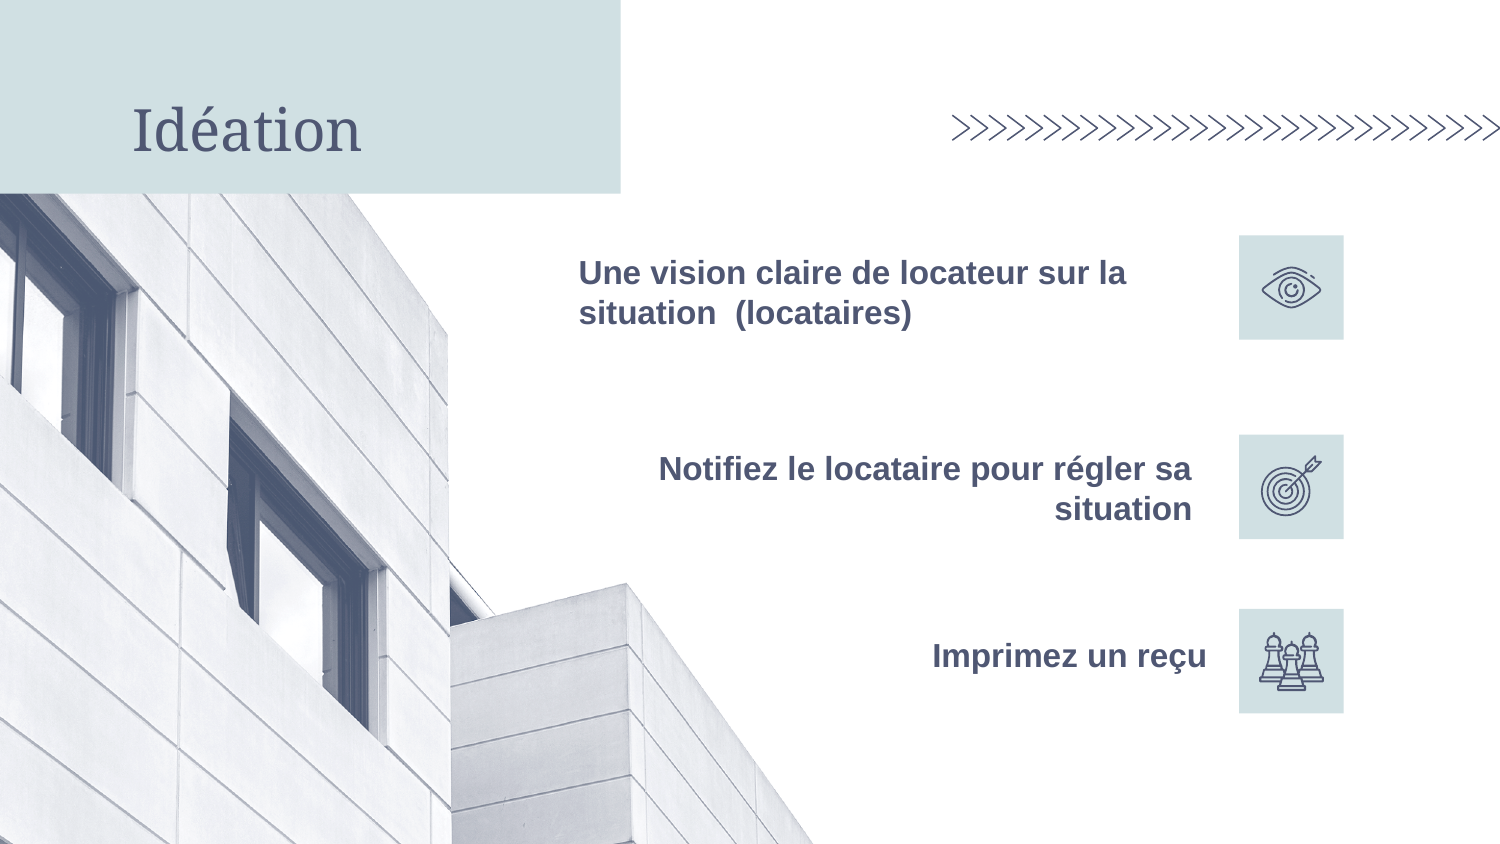

# Idéation
Une vision claire de locateur sur la situation  (locataires)

Notifiez le locataire pour régler sa situation

Imprimez un reçu